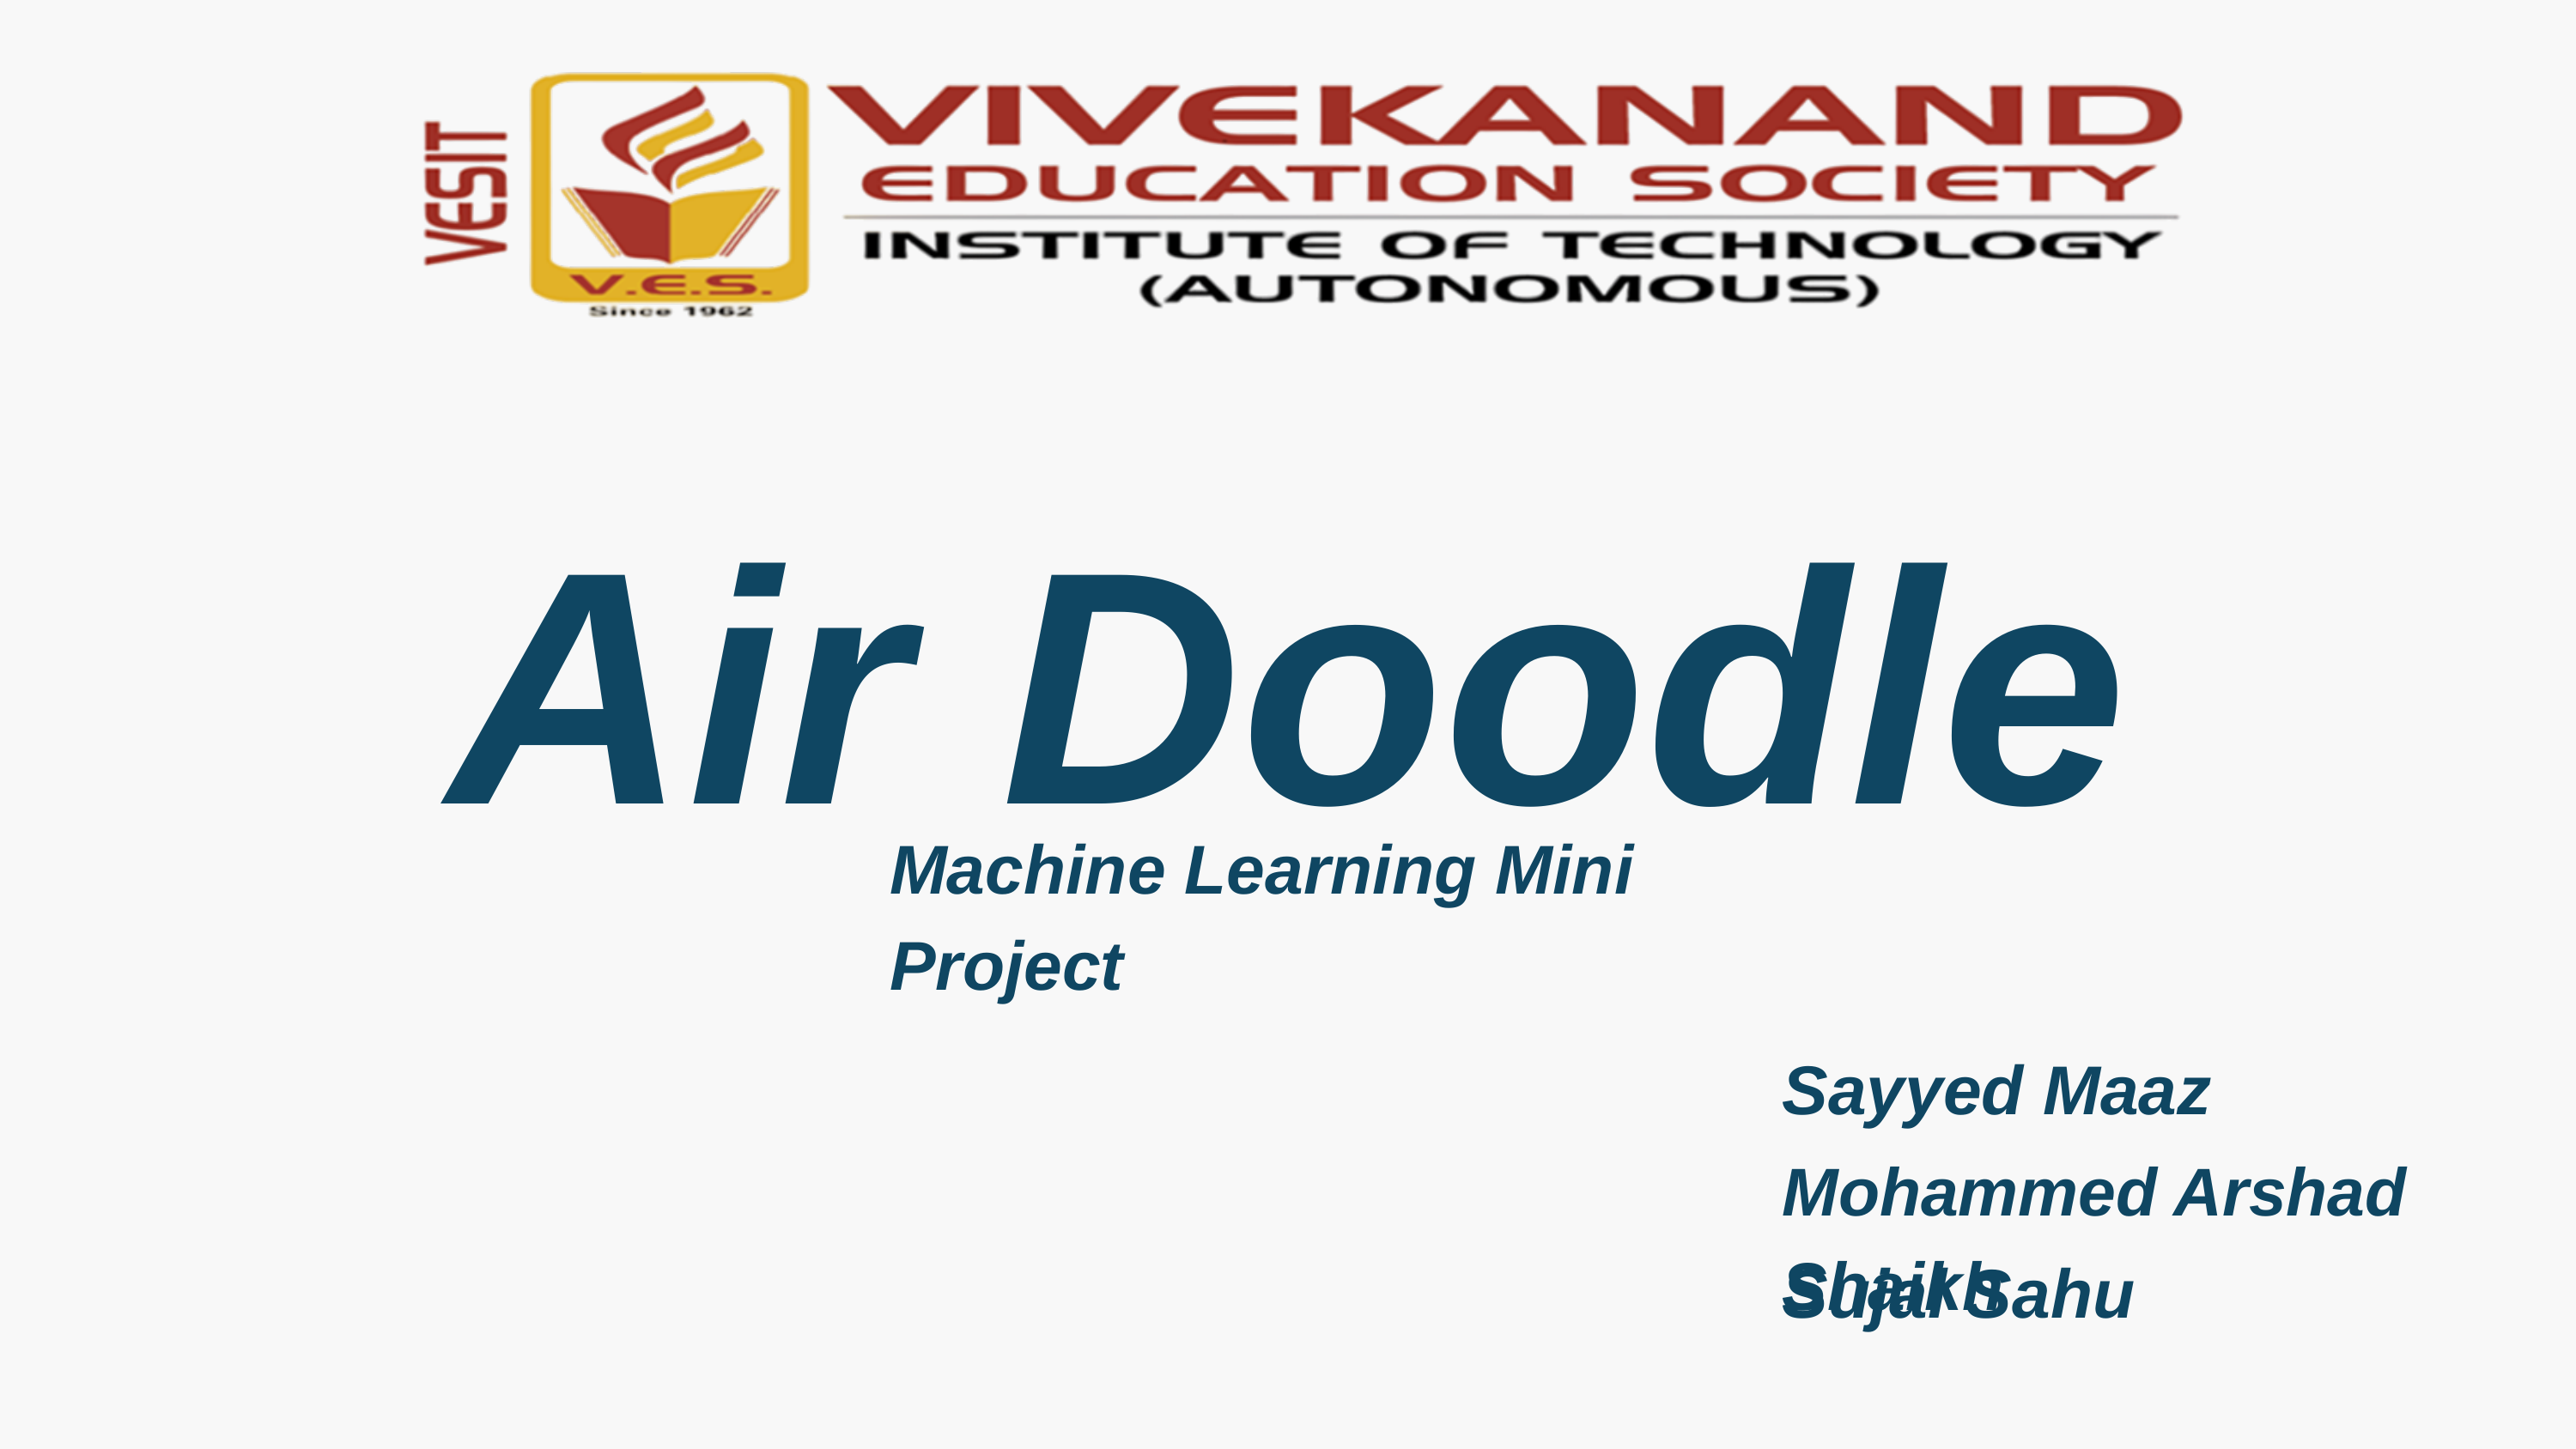

Air Doodle
Machine Learning Mini Project
Sayyed Maaz
Mohammed Arshad Shaikh
Sujal Sahu